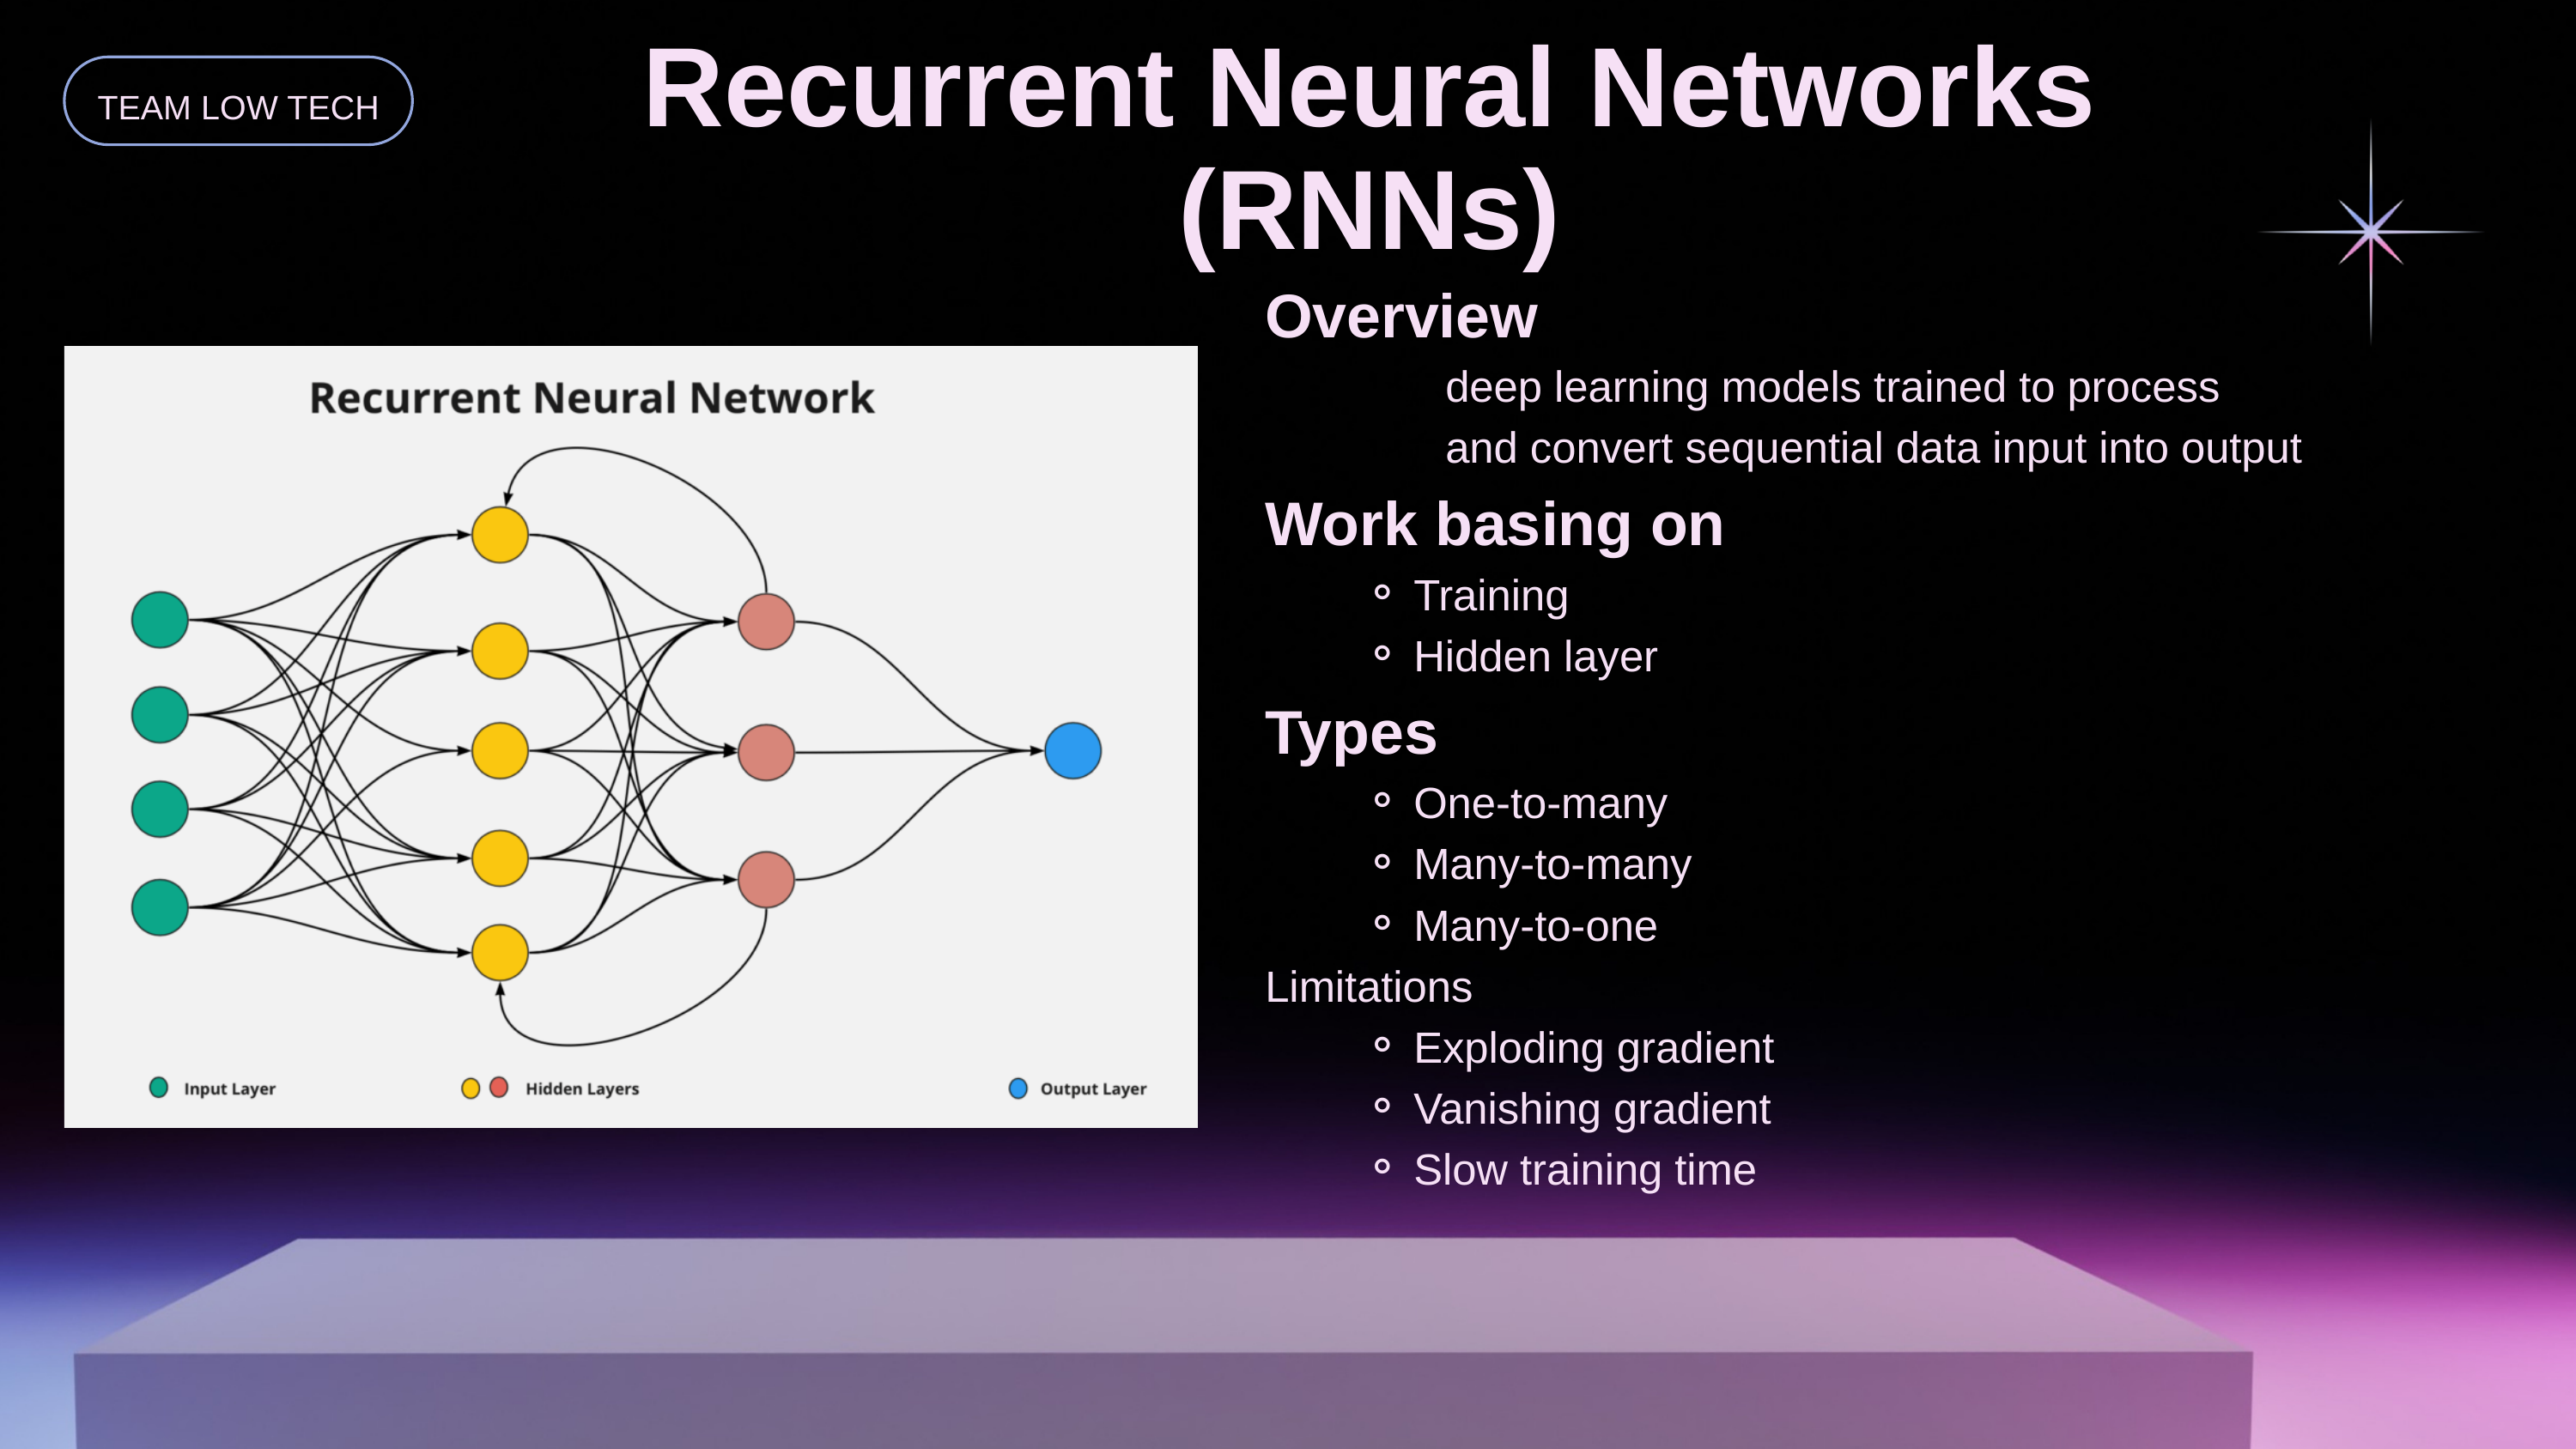

Recurrent Neural Networks (RNNs)

TEAM LOW TECH

Overview
               deep learning models trained to process
               and convert sequential data input into output
Work basing on
Training
Hidden layer
Types
One-to-many
Many-to-many
Many-to-one
Limitations
Exploding gradient
Vanishing gradient
Slow training time